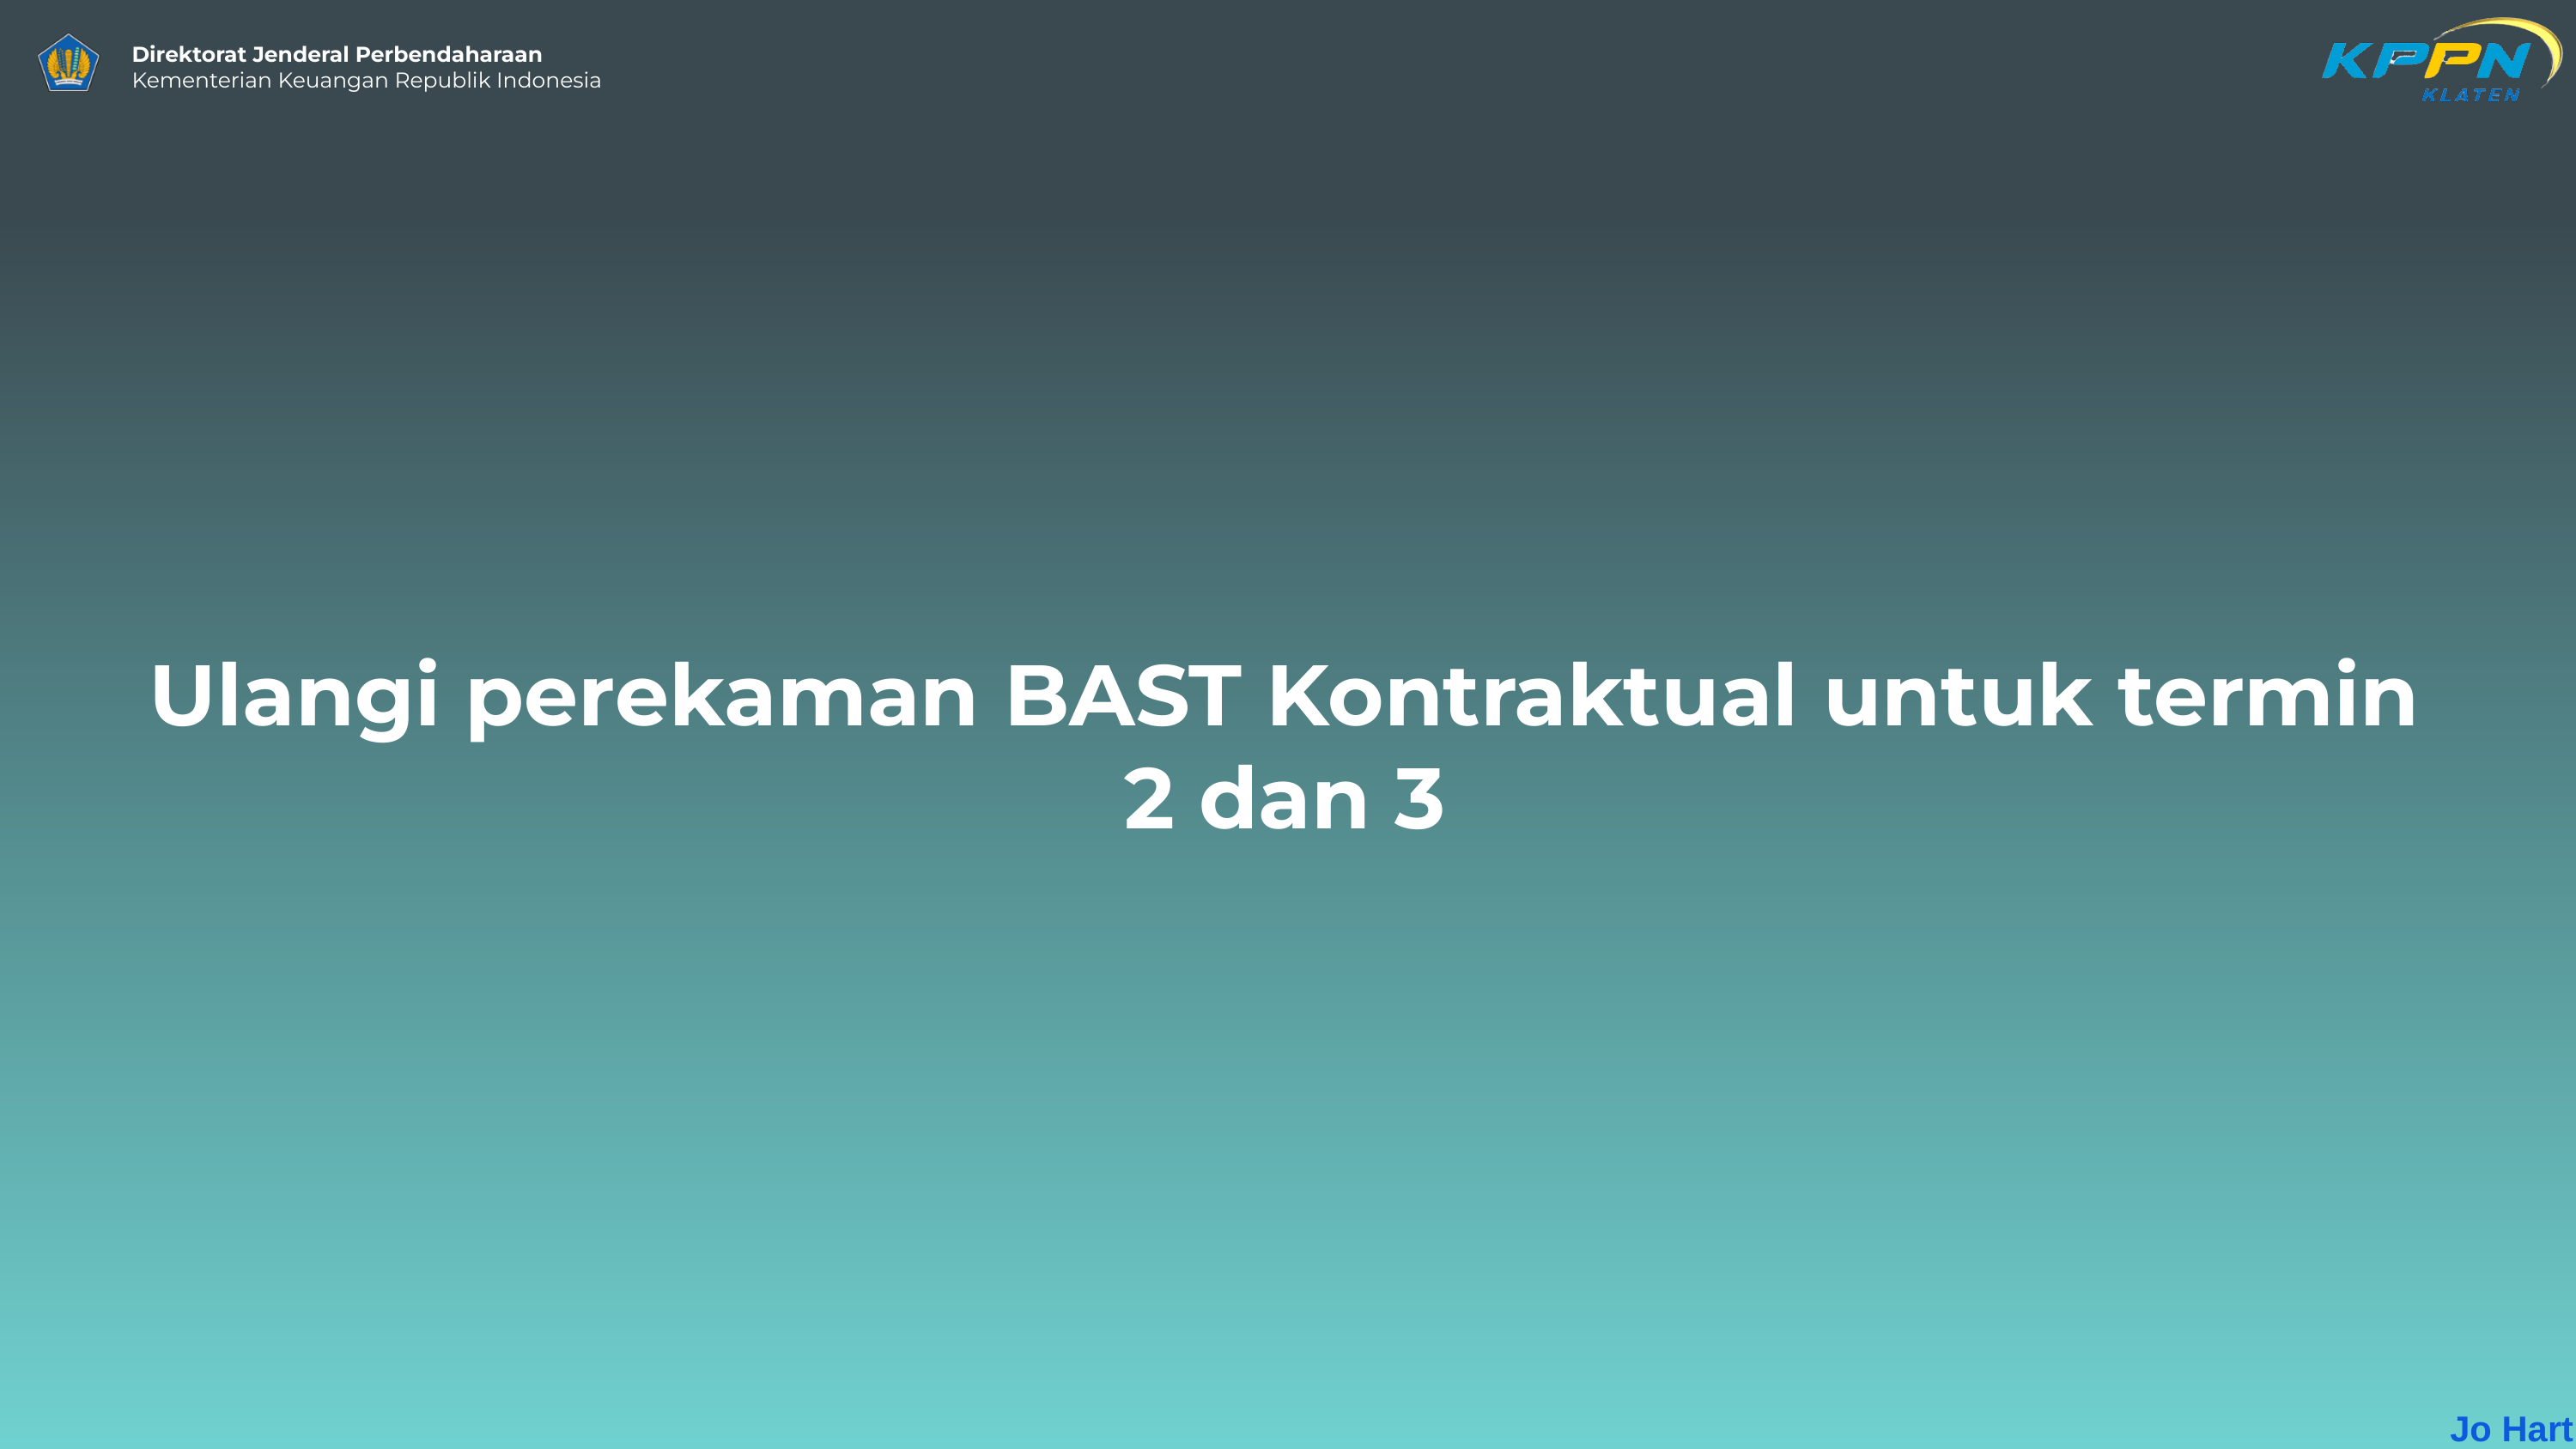

Ulangi perekaman BAST Kontraktual untuk termin 2 dan 3